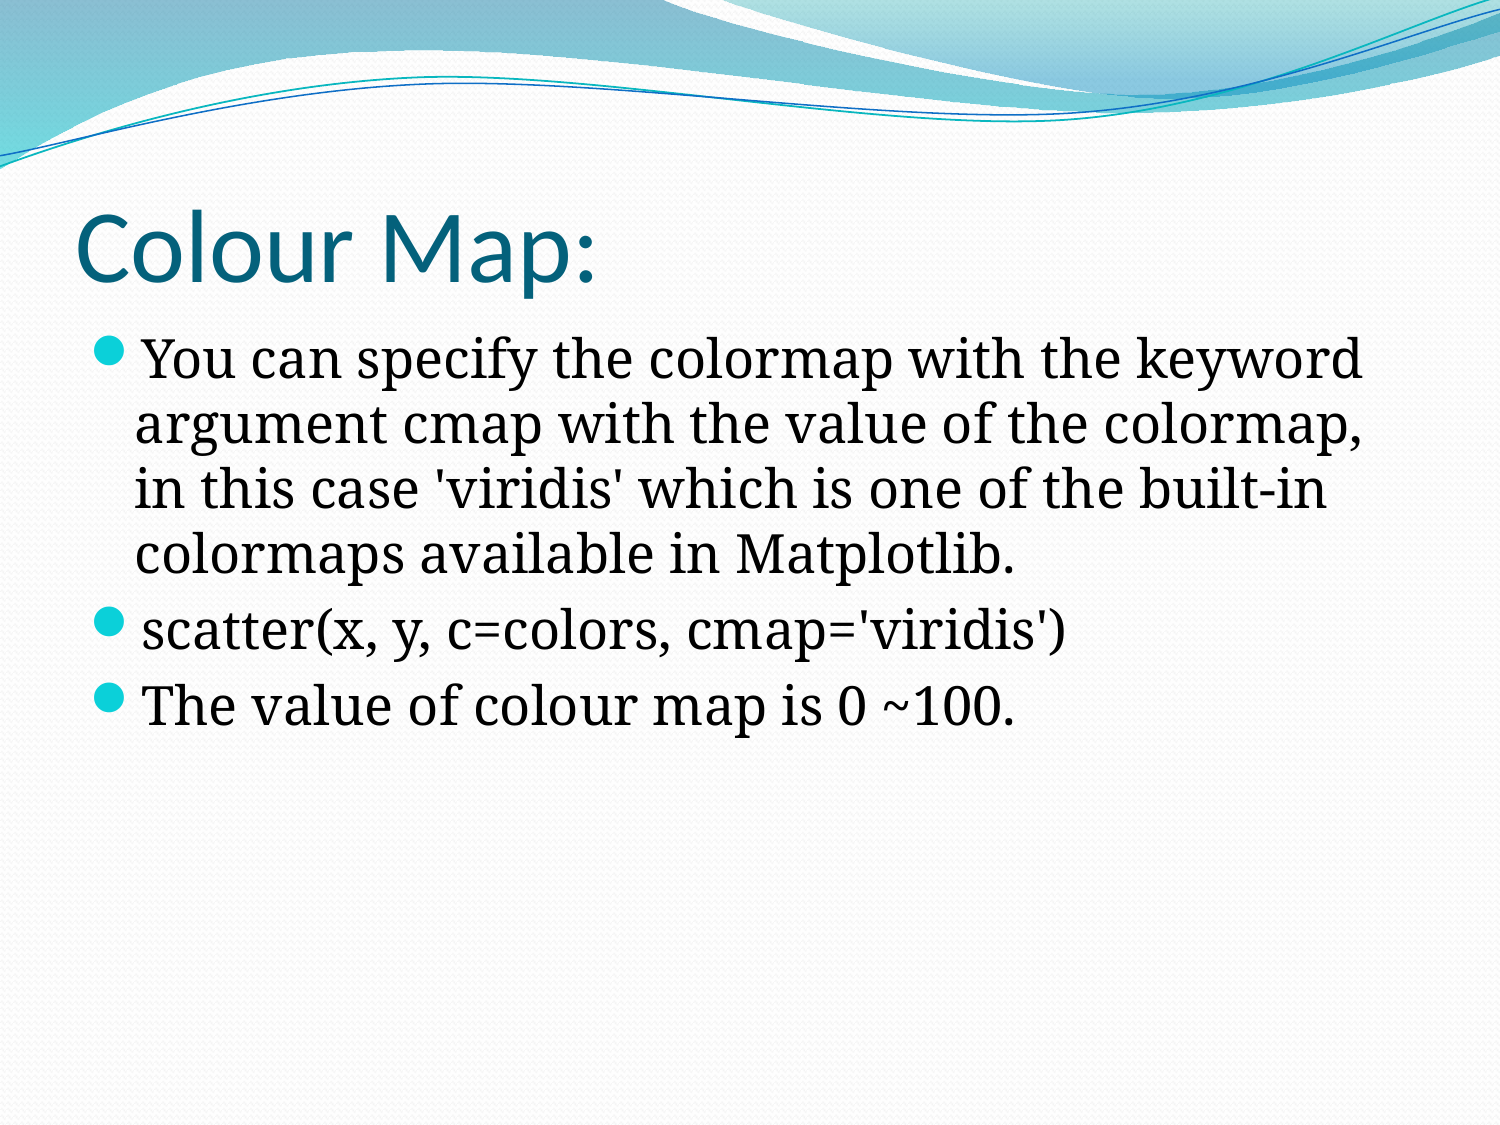

# Colour Map:
You can specify the colormap with the keyword argument cmap with the value of the colormap, in this case 'viridis' which is one of the built-in colormaps available in Matplotlib.
scatter(x, y, c=colors, cmap='viridis')
The value of colour map is 0 ~100.